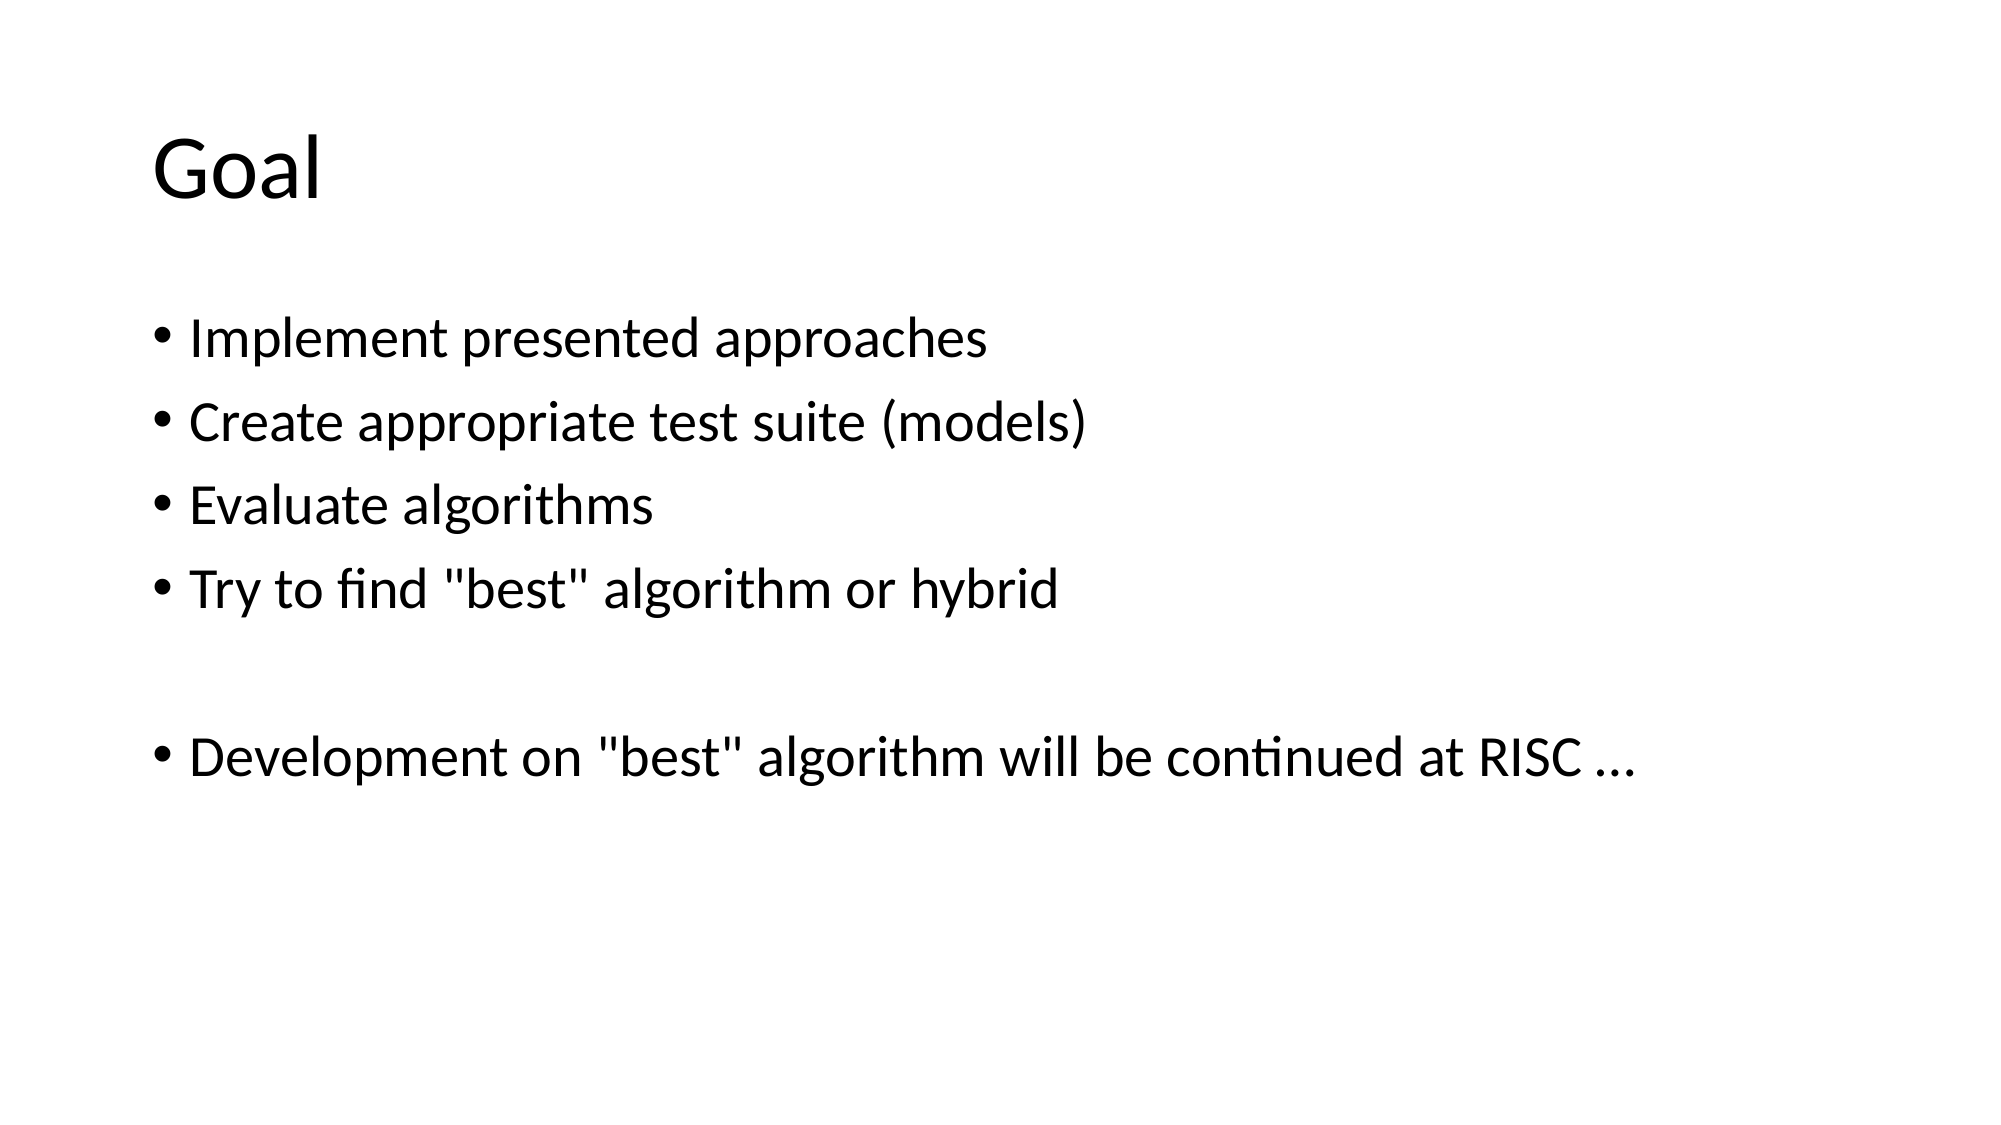

# Goal
Implement presented approaches
Create appropriate test suite (models)
Evaluate algorithms
Try to find "best" algorithm or hybrid

Development on "best" algorithm will be continued at RISC …